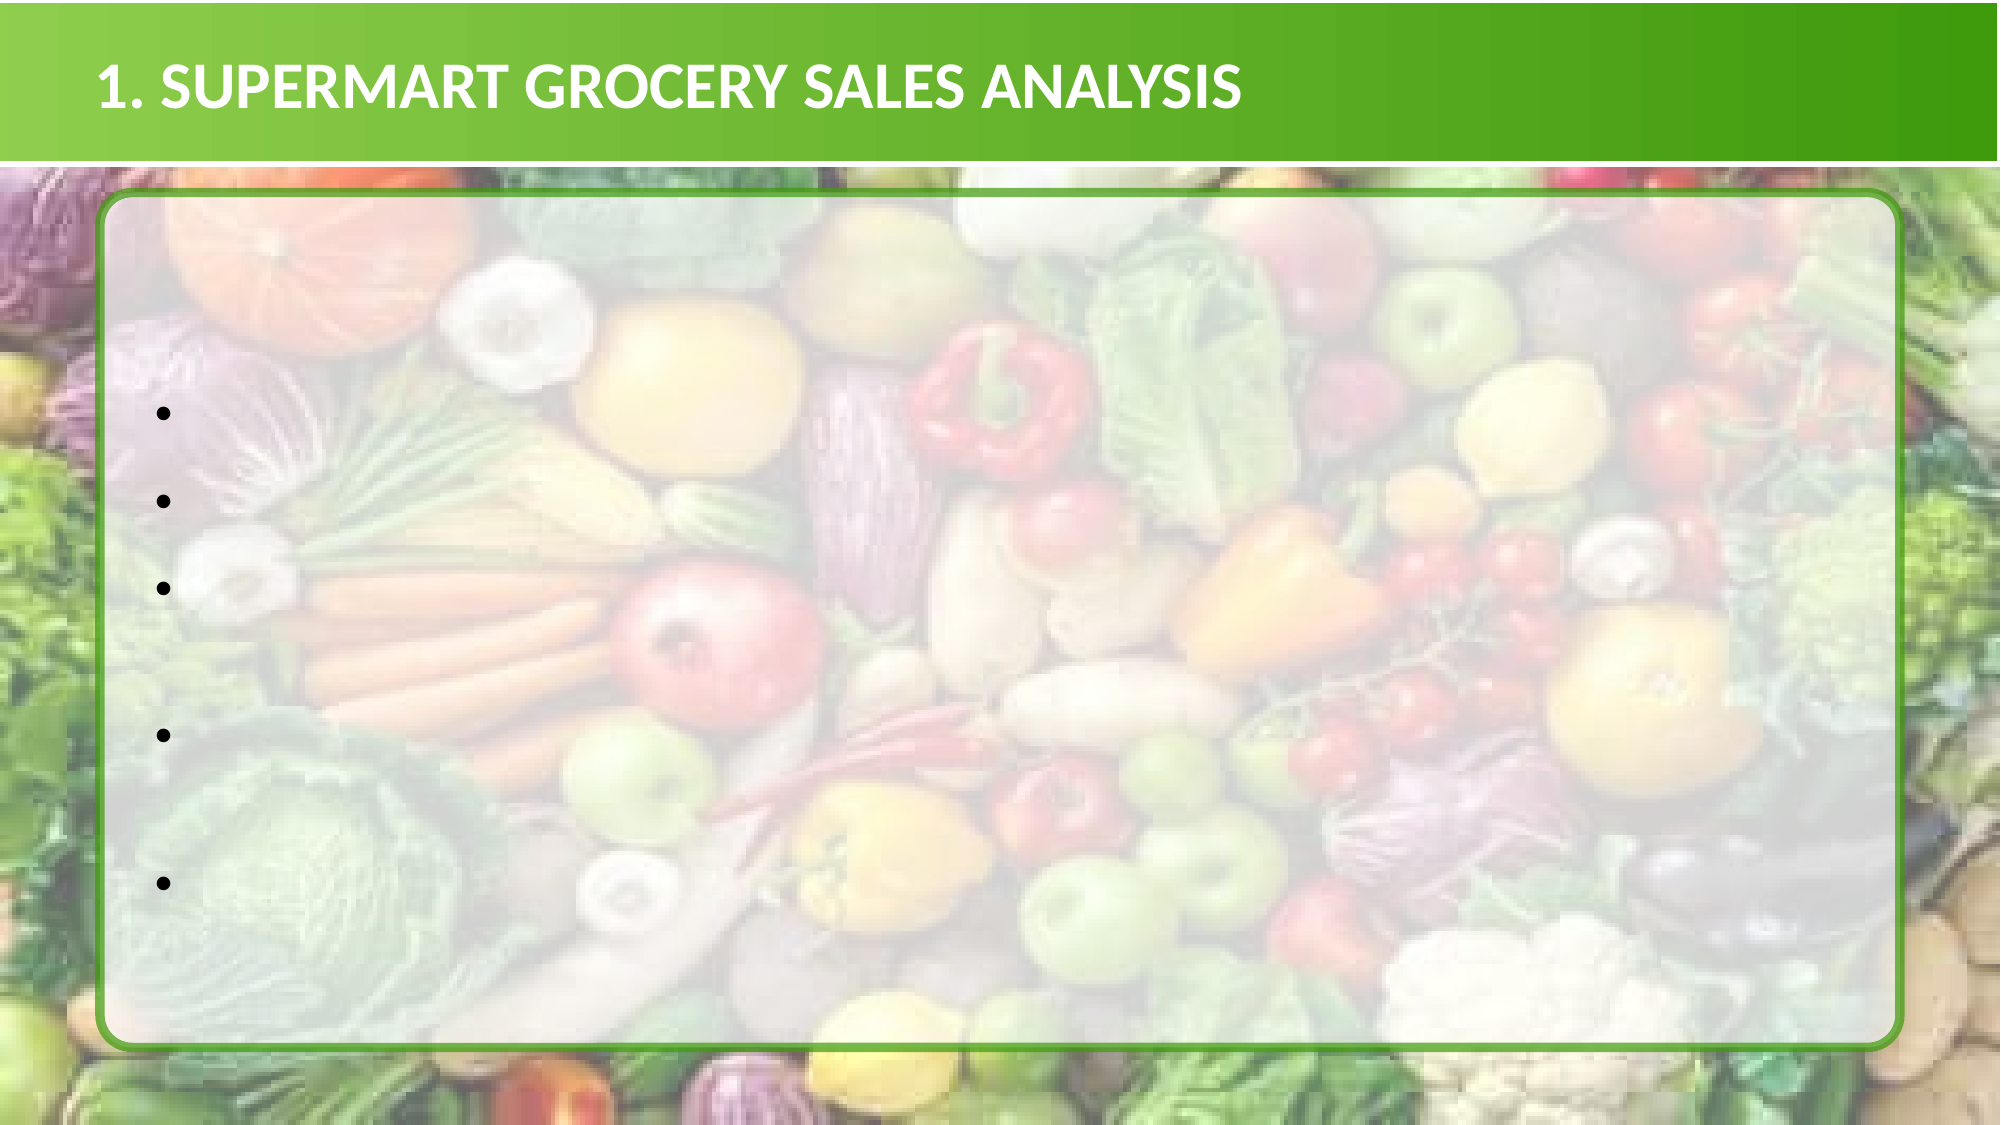

1. SUPERMART GROCERY SALES ANALYSIS
DATA ANALYST AND ANALYTICS INTERNSHIP
PROJECTS SUBMITTED:

	This project primarily focuses on the sales of grocery products from a Supermart store for a  period of 4 years. The objectives of the project are:

Import the dataset and perform data cleaning on the dataset.

Check the data for missing values and handle the null values efficiently.

Perform Exploratory Data Analysis (EDA) over the dataset to find insights in the dataset.

Use various Data Visualization techniques to properly convey the insights and analysis.

Use Machine Learning (ML) techniques and train the ML model to predict the sales and profit for the upcoming years.
2. COMPANIES VALUATION ANALYSIS
3. MOVIE RECOMMENDER SYSTEMS